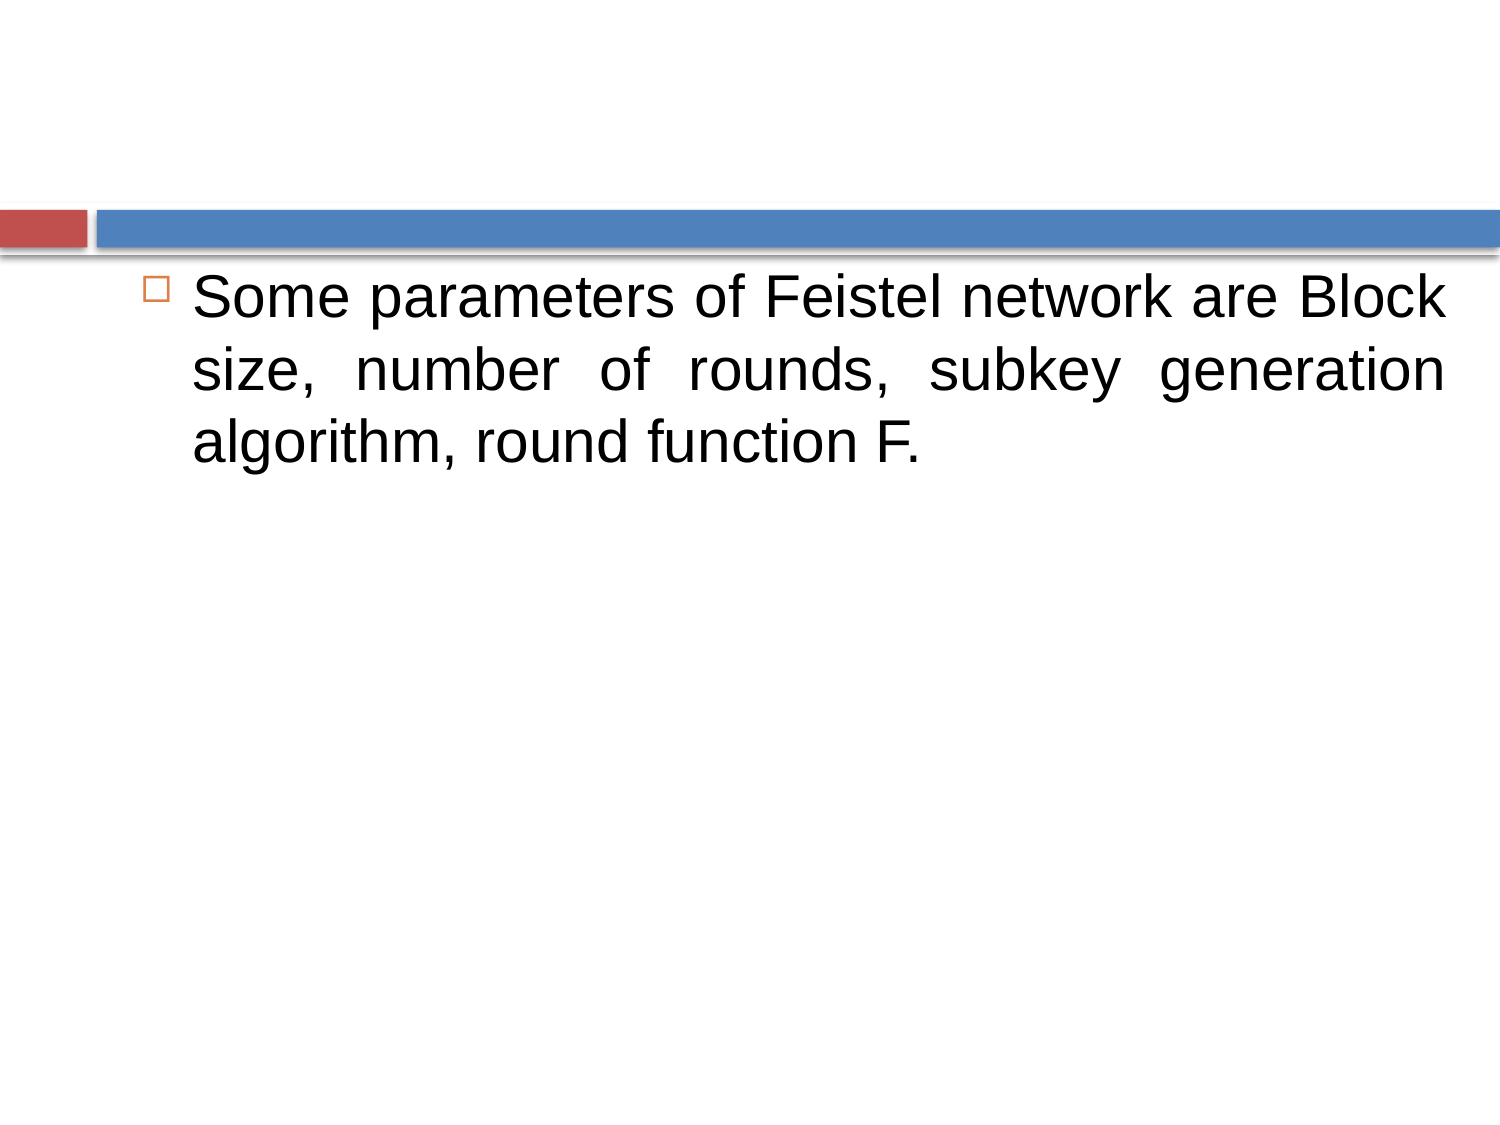

Some parameters of Feistel network are Block size, number of rounds, subkey generation algorithm, round function F.